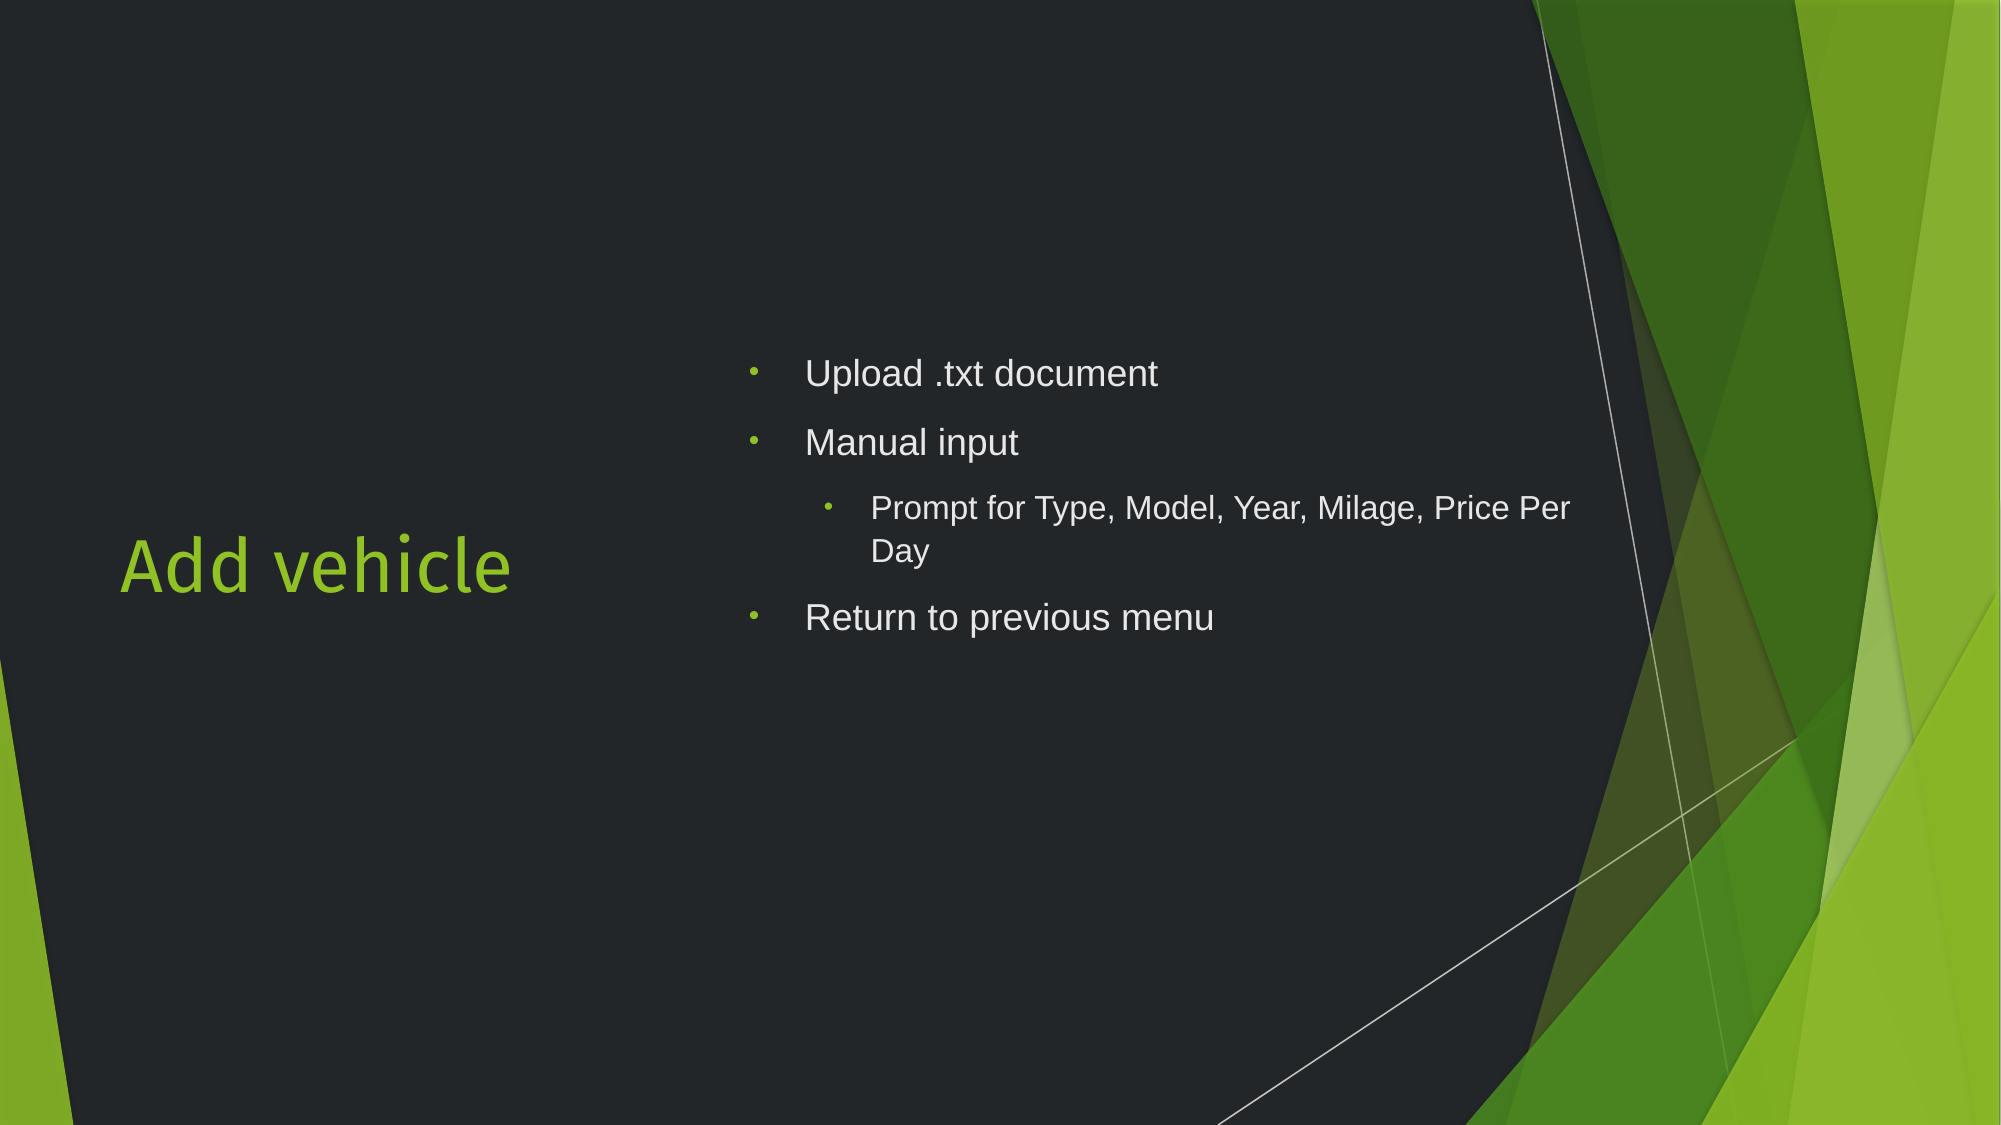

Upload .txt document
Manual input
Prompt for Type, Model, Year, Milage, Price Per Day
Return to previous menu

# Add vehicle